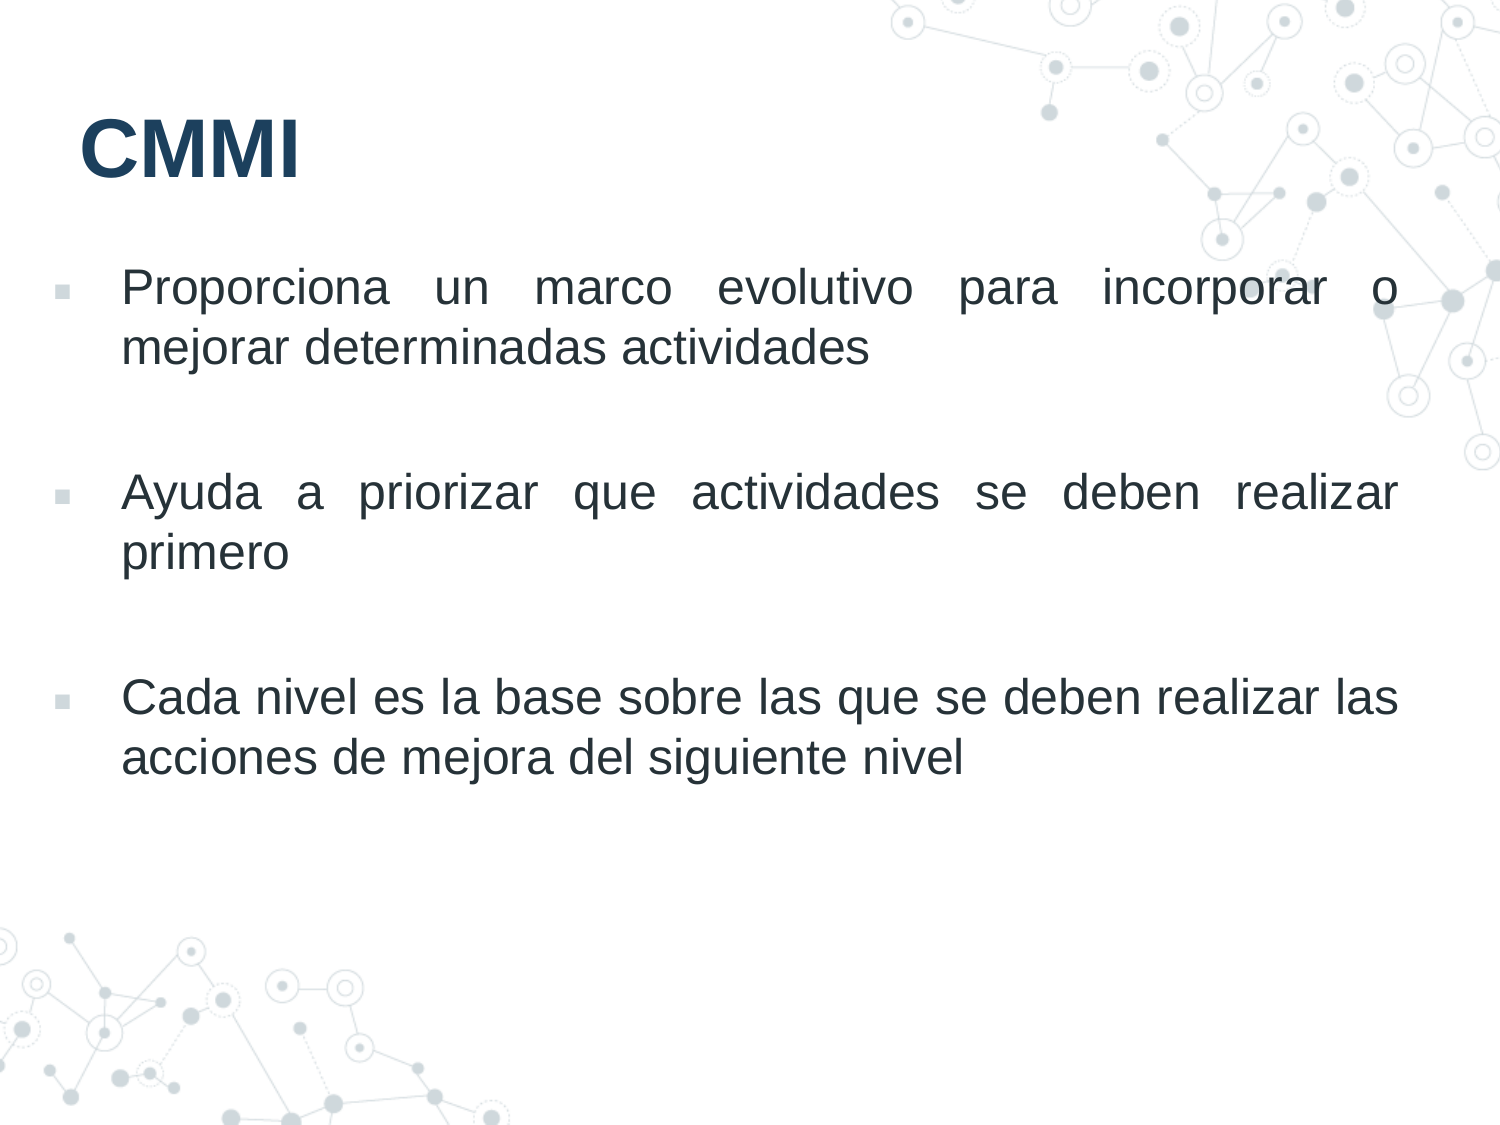

# CMMI
Proporciona un marco evolutivo para incorporar o mejorar determinadas actividades

Ayuda a priorizar que actividades se deben realizar primero

Cada nivel es la base sobre las que se deben realizar las acciones de mejora del siguiente nivel